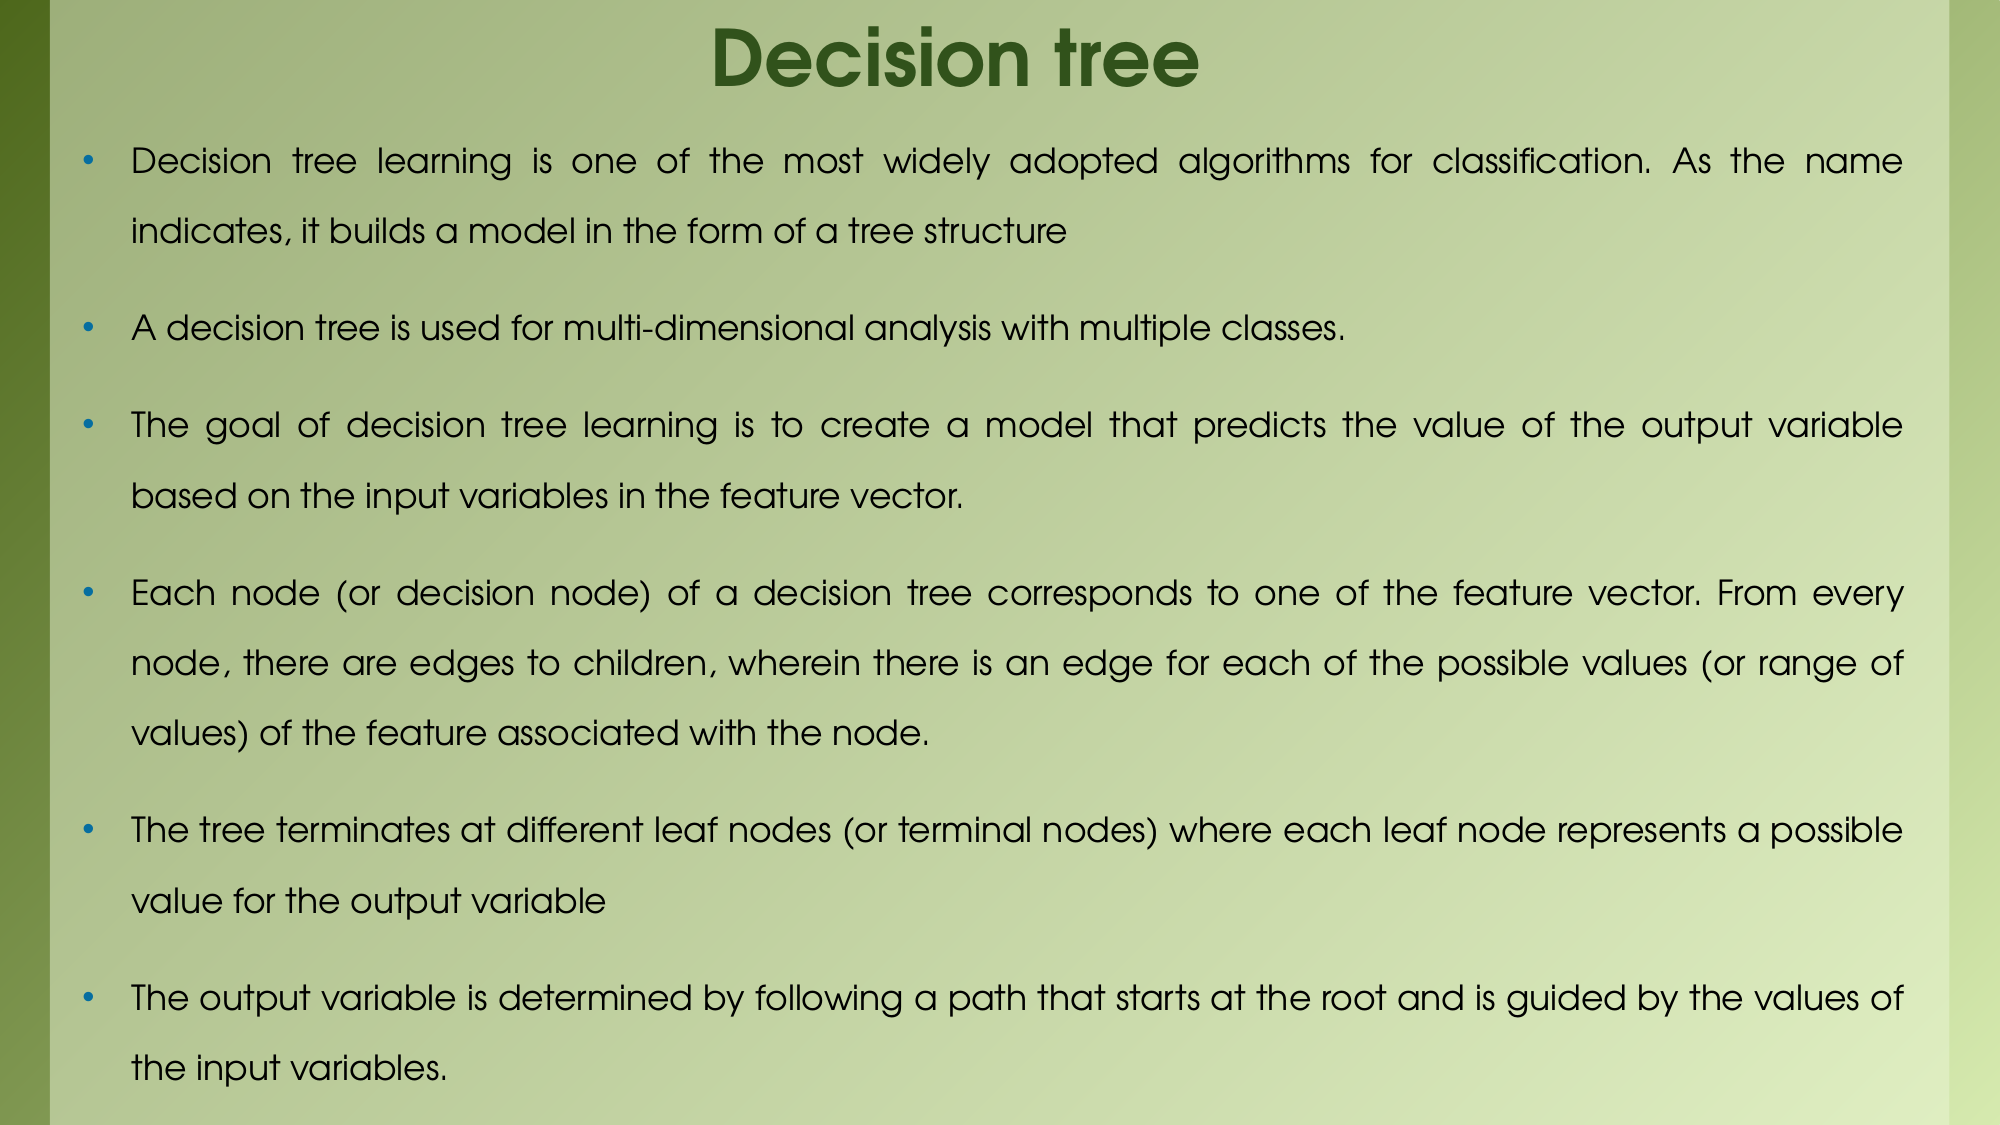

# Decision tree
Decision tree learning is one of the most widely adopted algorithms for classification. As the name indicates, it builds a model in the form of a tree structure
A decision tree is used for multi-dimensional analysis with multiple classes.
The goal of decision tree learning is to create a model that predicts the value of the output variable based on the input variables in the feature vector.
Each node (or decision node) of a decision tree corresponds to one of the feature vector. From every node, there are edges to children, wherein there is an edge for each of the possible values (or range of values) of the feature associated with the node.
The tree terminates at different leaf nodes (or terminal nodes) where each leaf node represents a possible value for the output variable
The output variable is determined by following a path that starts at the root and is guided by the values of the input variables.